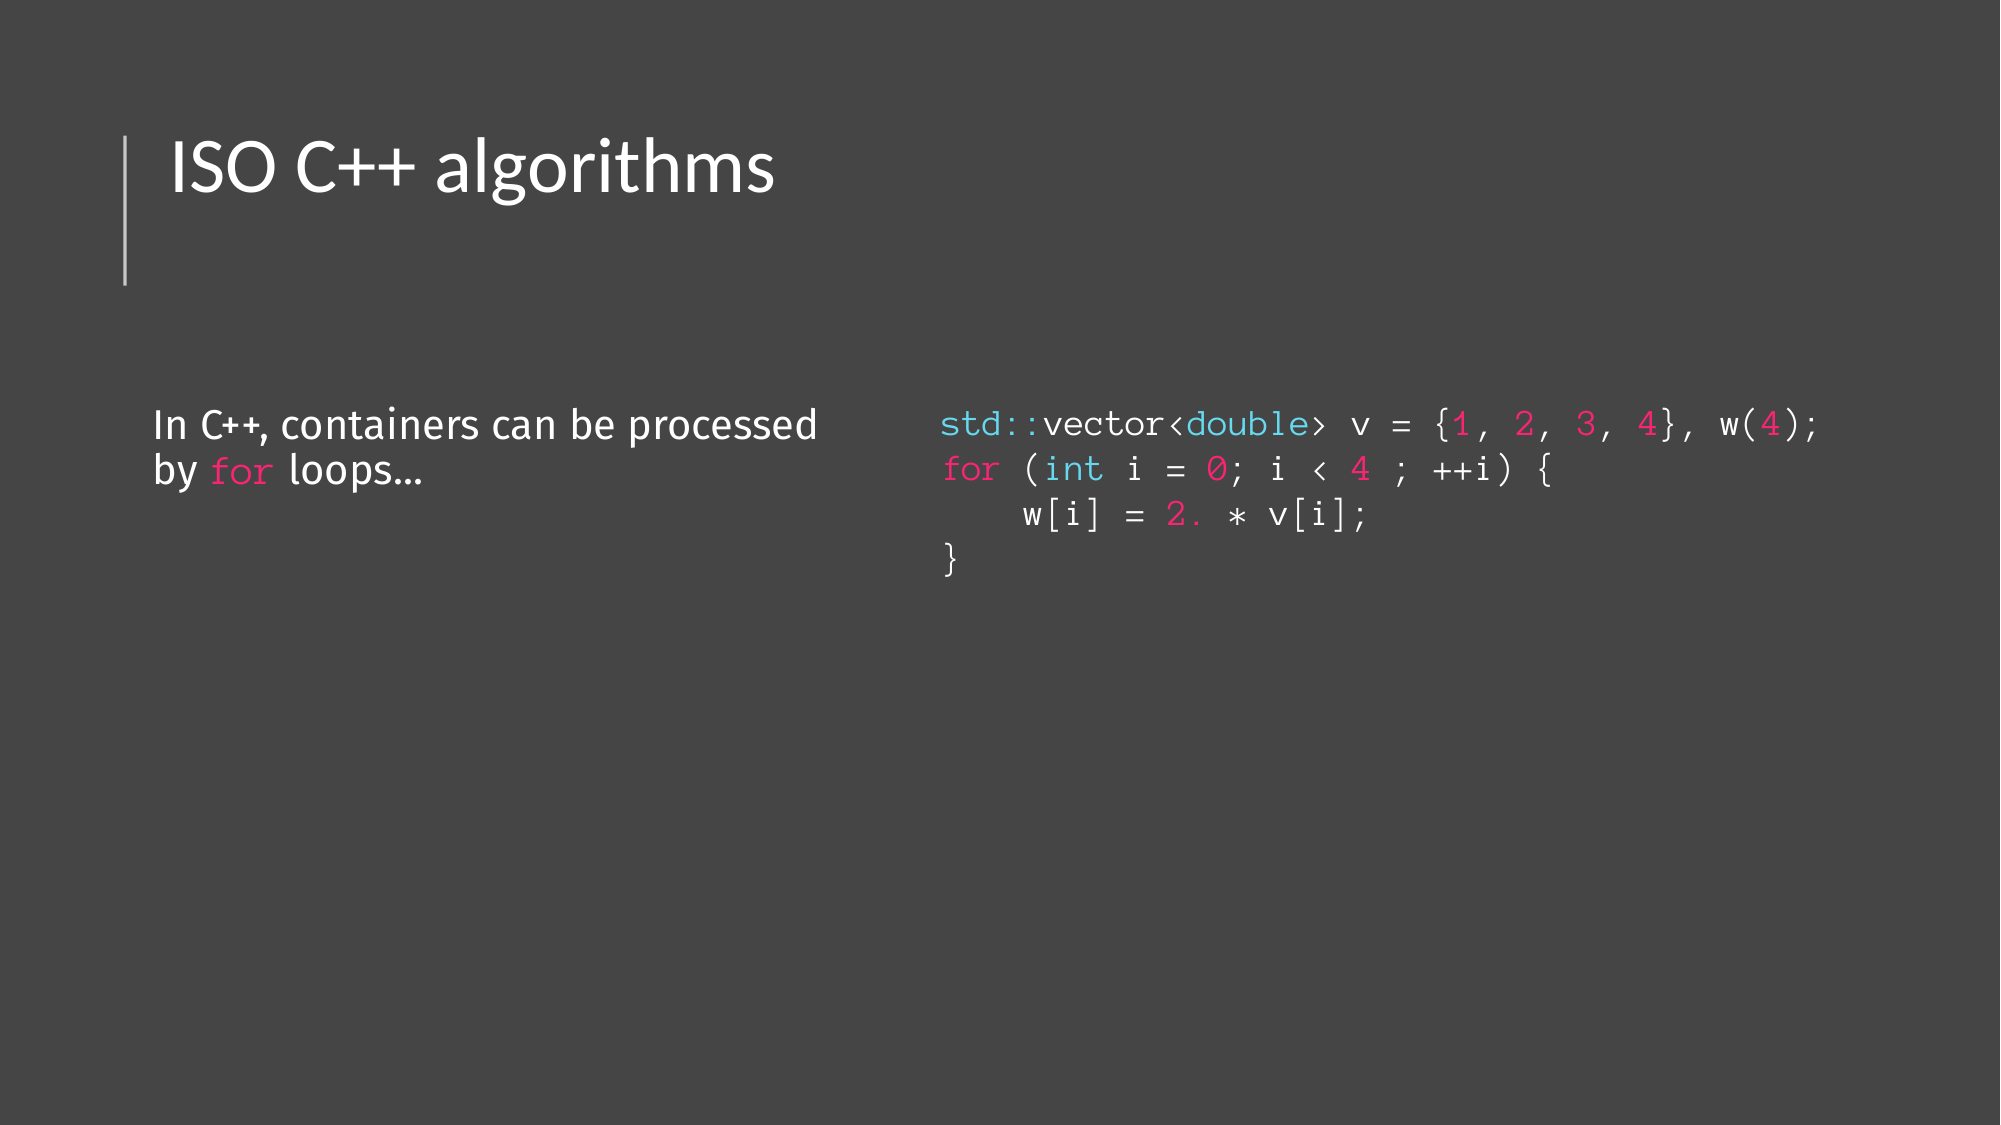

# ISO C++ algorithms
std::vector<double> v = {1, 2, 3, 4}, w(4);
for (int i = 0; i < 4 ; ++i) {
    w[i] = 2. * v[i];
}
In C++, containers can be processed by for loops...